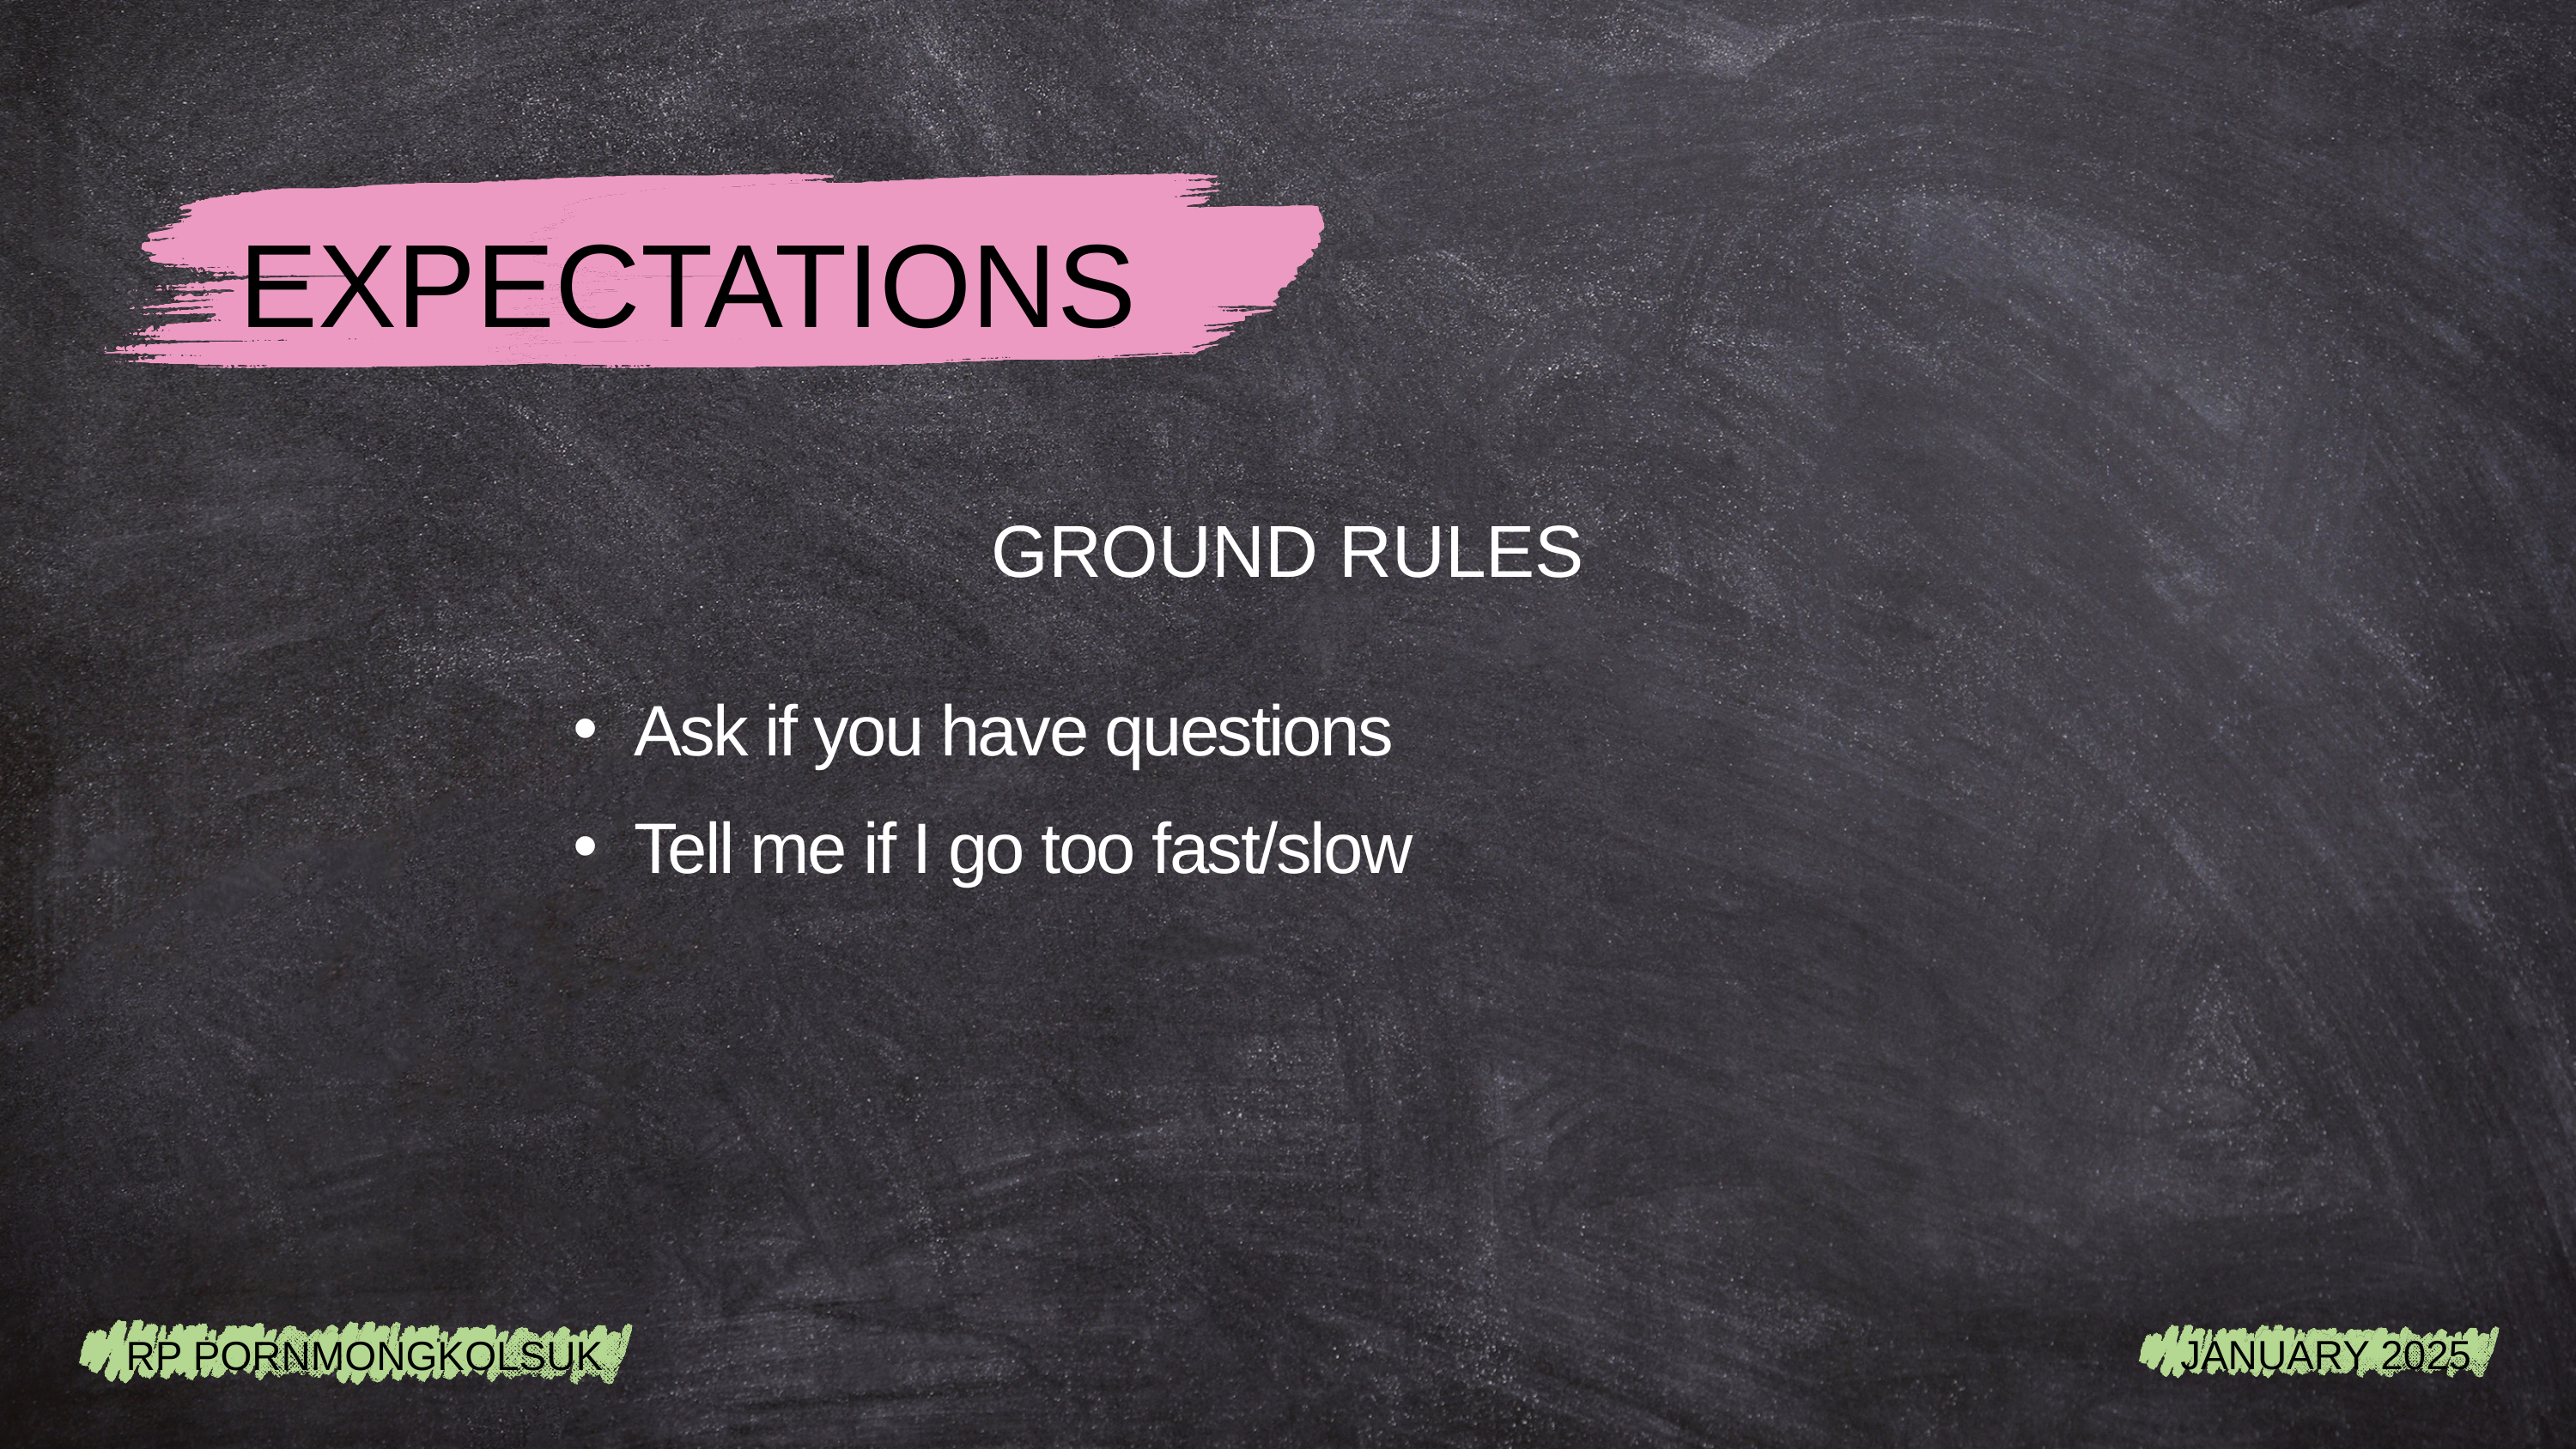

EXPECTATIONS
GROUND RULES
Ask if you have questions
Tell me if I go too fast/slow

RP PORNMONGKOLSUK
JANUARY 2025